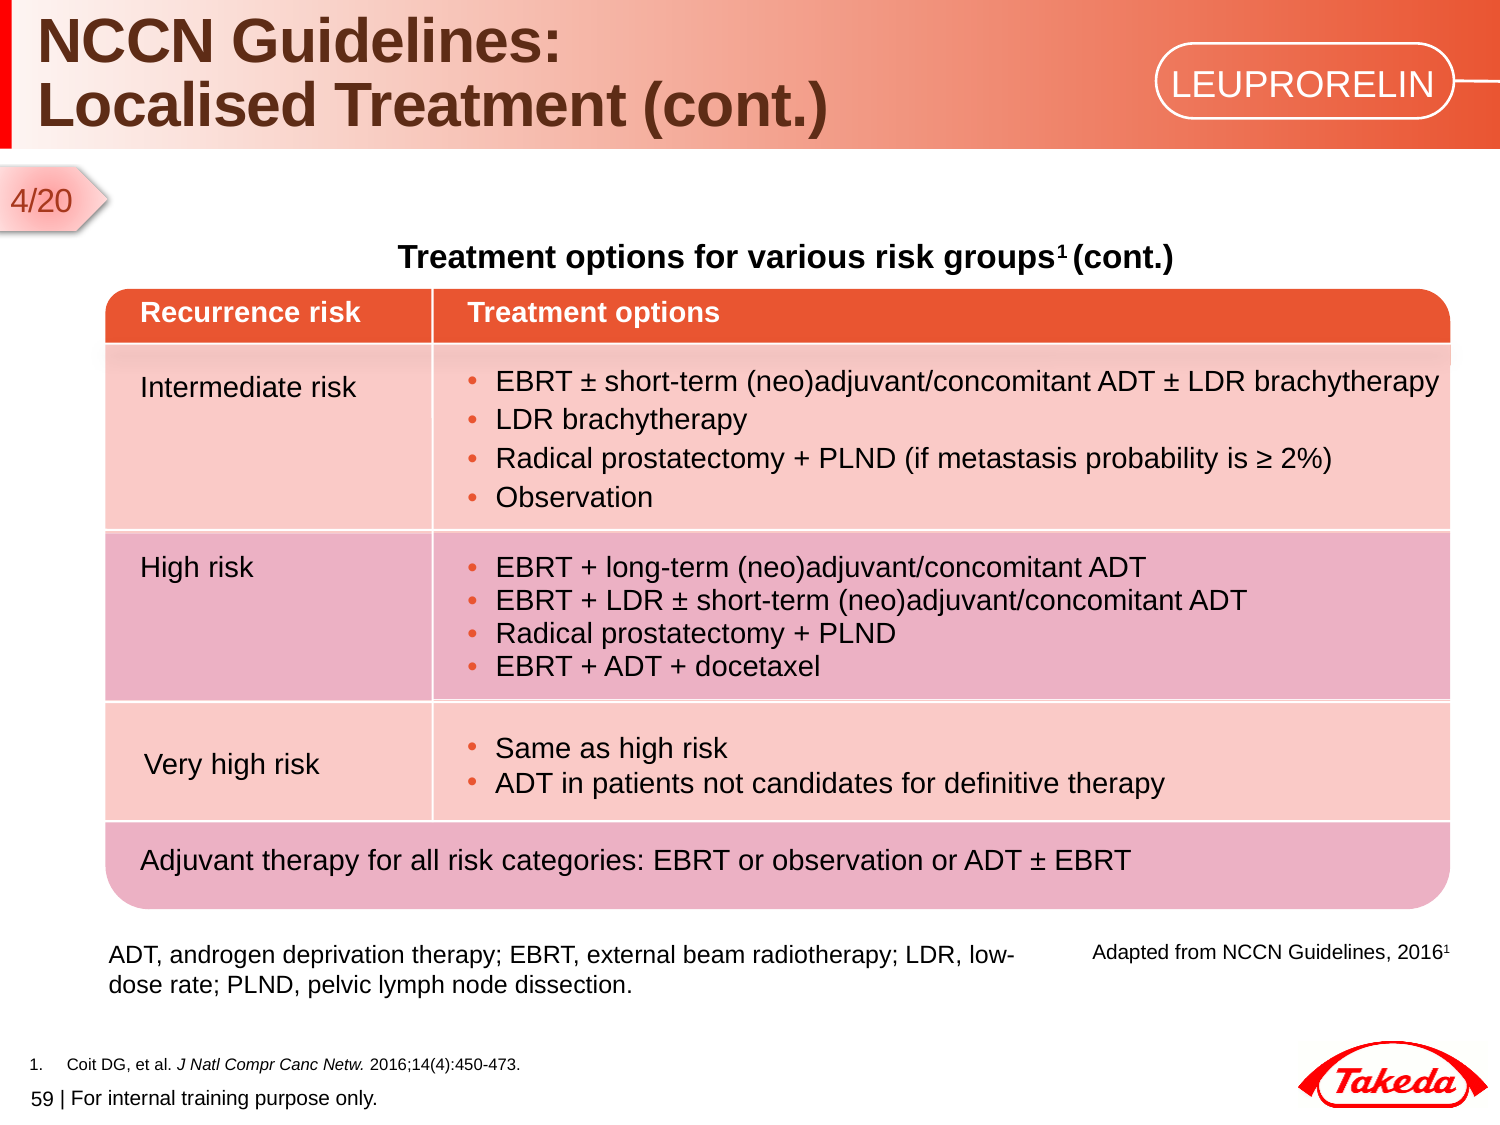

# NCCN Guidelines: Localised Treatment (cont.)

4/20
Treatment options for various risk groups1 (cont.)

| Recurrence risk | Treatment options |
| --- | --- |
| Intermediate risk | EBRT ± short-term (neo)adjuvant/concomitant ADT ± LDR brachytherapy LDR brachytherapy Radical prostatectomy + PLND (if metastasis probability is ≥ 2%) Observation |
| High risk | EBRT + long-term (neo)adjuvant/concomitant ADT EBRT + LDR ± short-term (neo)adjuvant/concomitant ADT Radical prostatectomy + PLND EBRT + ADT + docetaxel |
| Adjuvant therapy for all risk categories: EBRT or observation or ADT ± EBRT |  |
Same as high risk
ADT in patients not candidates for definitive therapy
Very high risk

ADT, androgen deprivation therapy; EBRT, external beam radiotherapy; LDR, low-dose rate; PLND, pelvic lymph node dissection.
Adapted from NCCN Guidelines, 20161
Coit DG, et al. J Natl Compr Canc Netw. 2016;14(4):450-473.